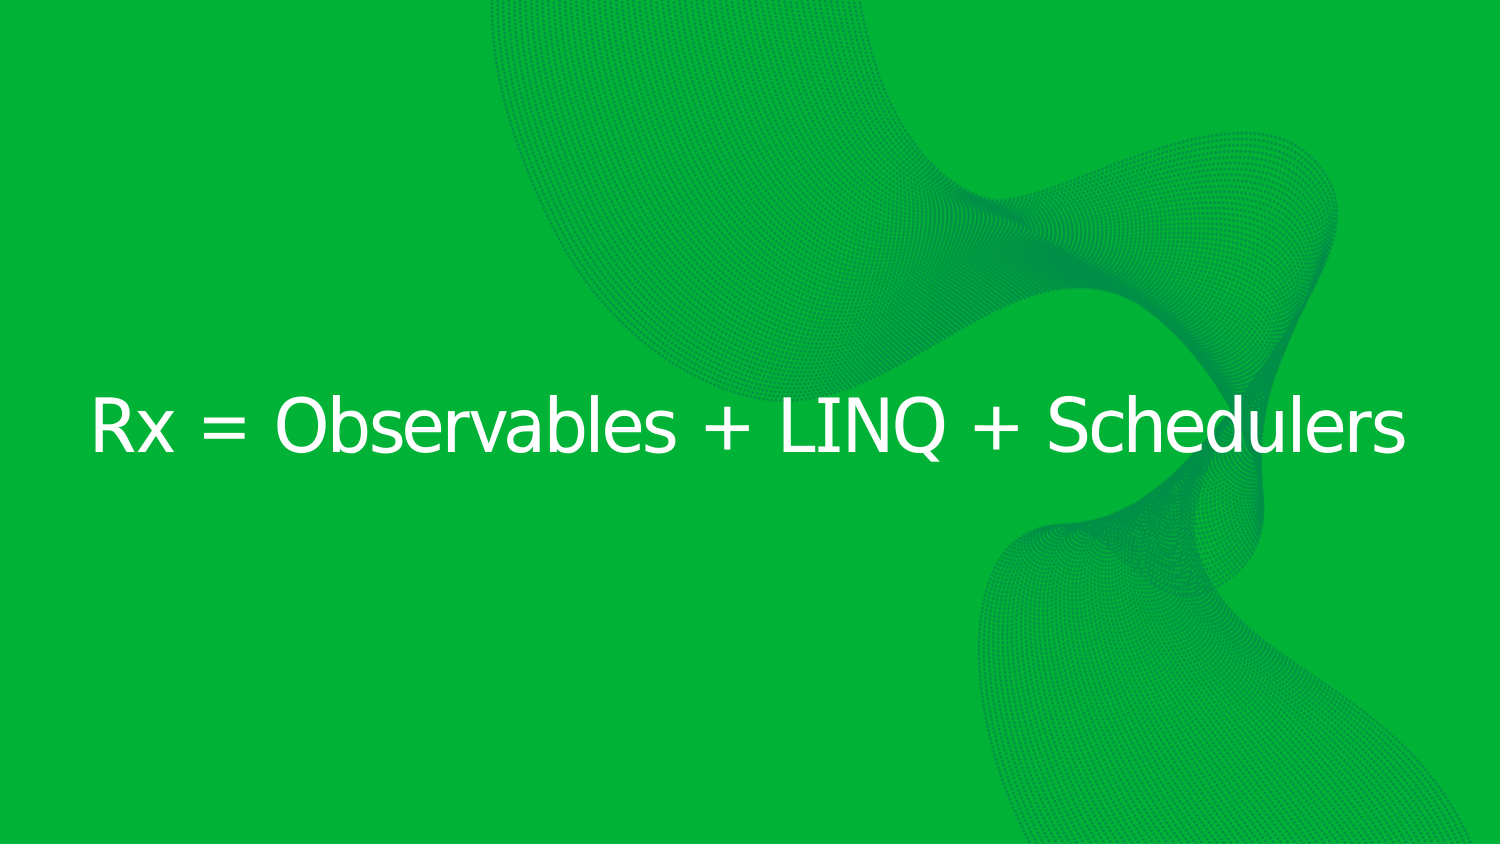

Rx = Observables + LINQ + Schedulers